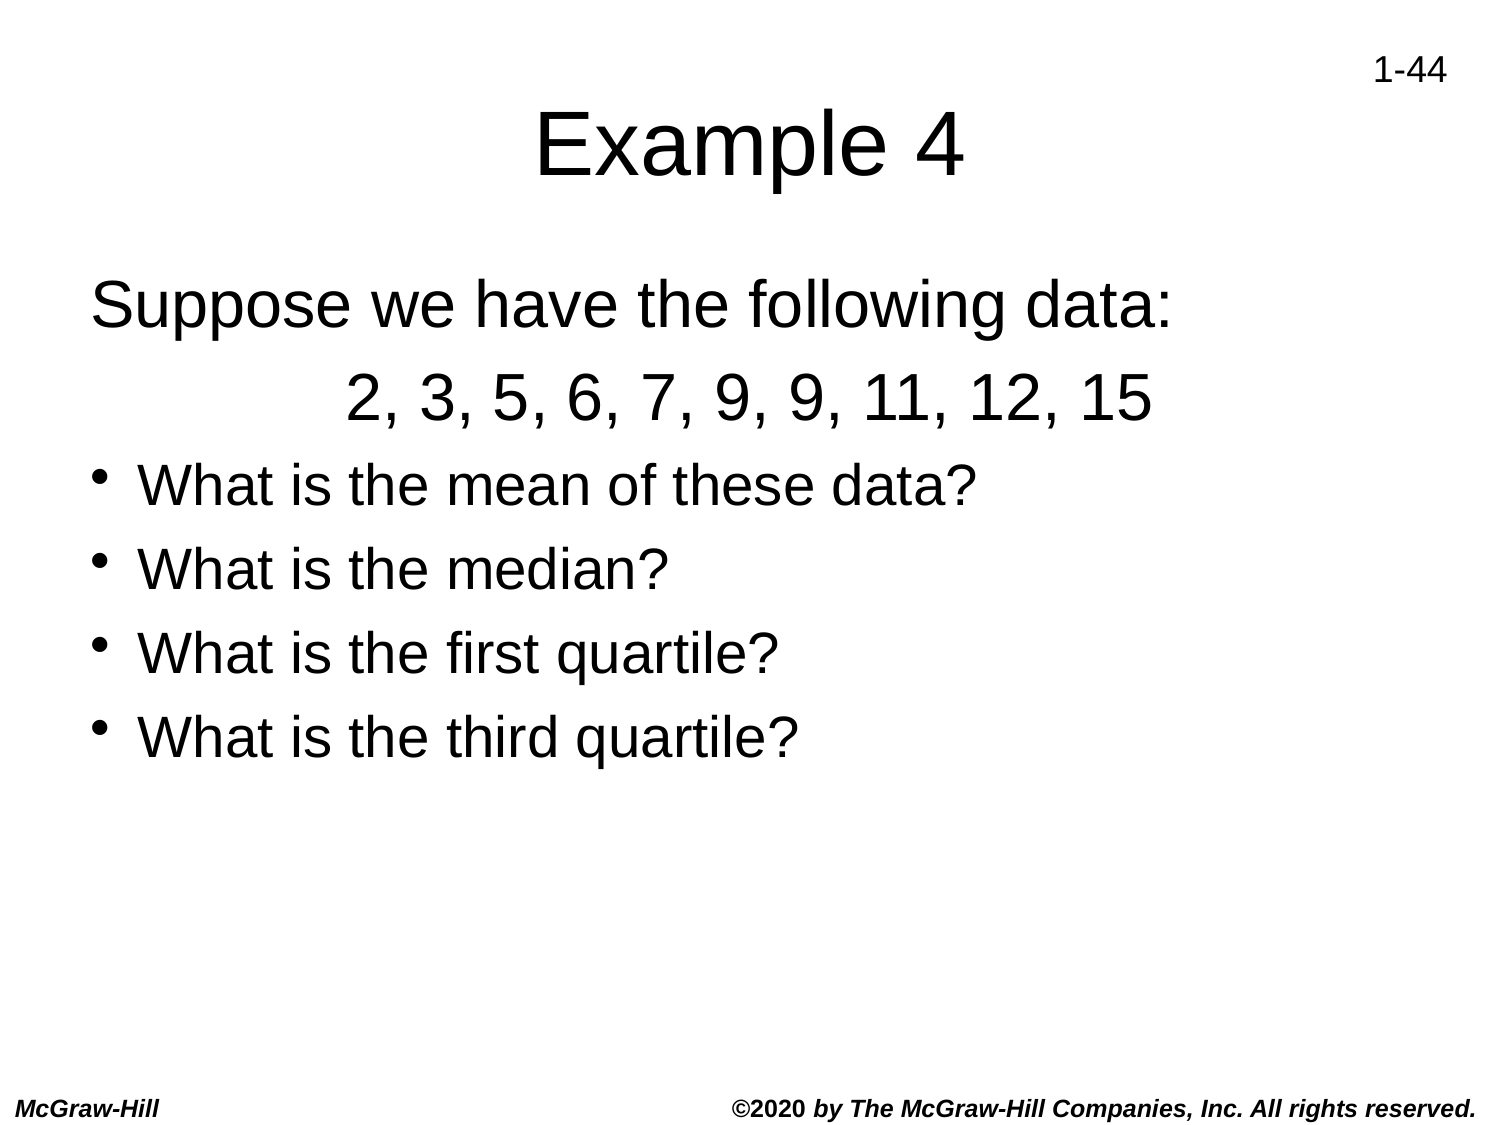

# Example 4
Suppose we have the following data:
2, 3, 5, 6, 7, 9, 9, 11, 12, 15
What is the mean of these data?
What is the median?
What is the first quartile?
What is the third quartile?